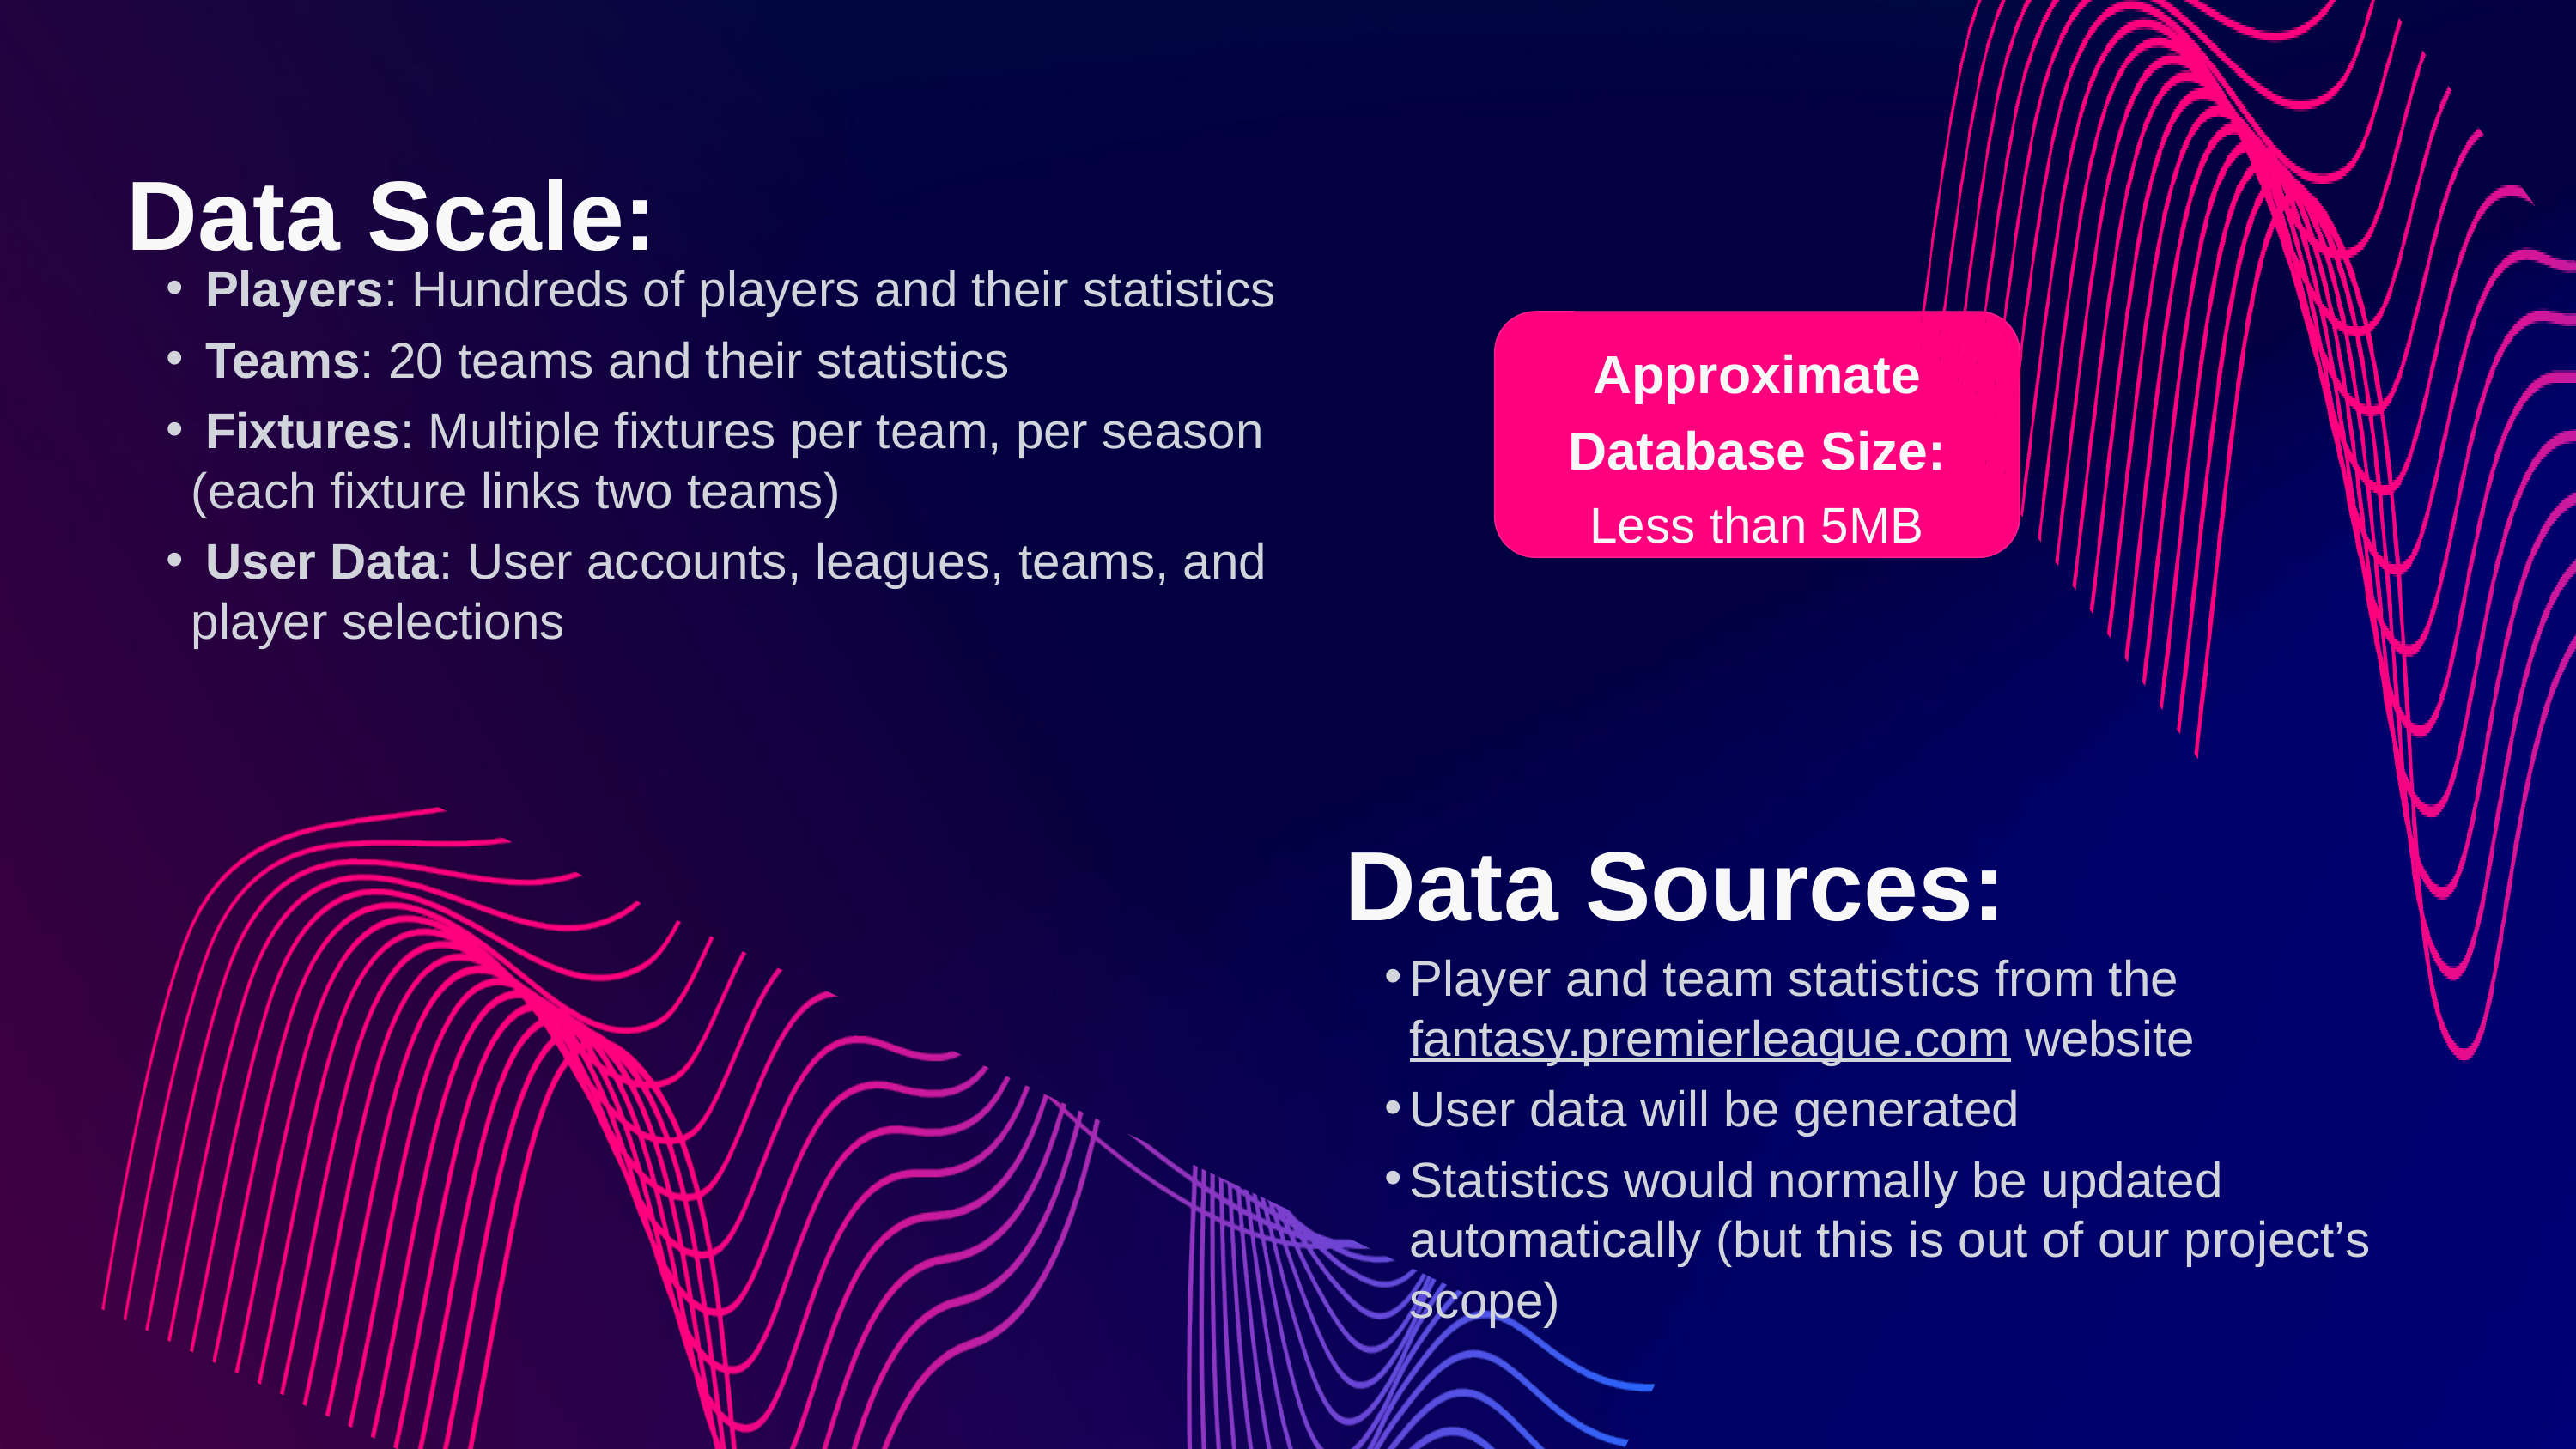

Data Scale:

 Players: Hundreds of players and their statistics
 Teams: 20 teams and their statistics
 Fixtures: Multiple fixtures per team, per season (each fixture links two teams)
 User Data: User accounts, leagues, teams, and player selections

Approximate Database Size:
Less than 5MB
Data Sources:
Player and team statistics from the fantasy.premierleague.com website
User data will be generated
Statistics would normally be updated automatically (but this is out of our project’s scope)